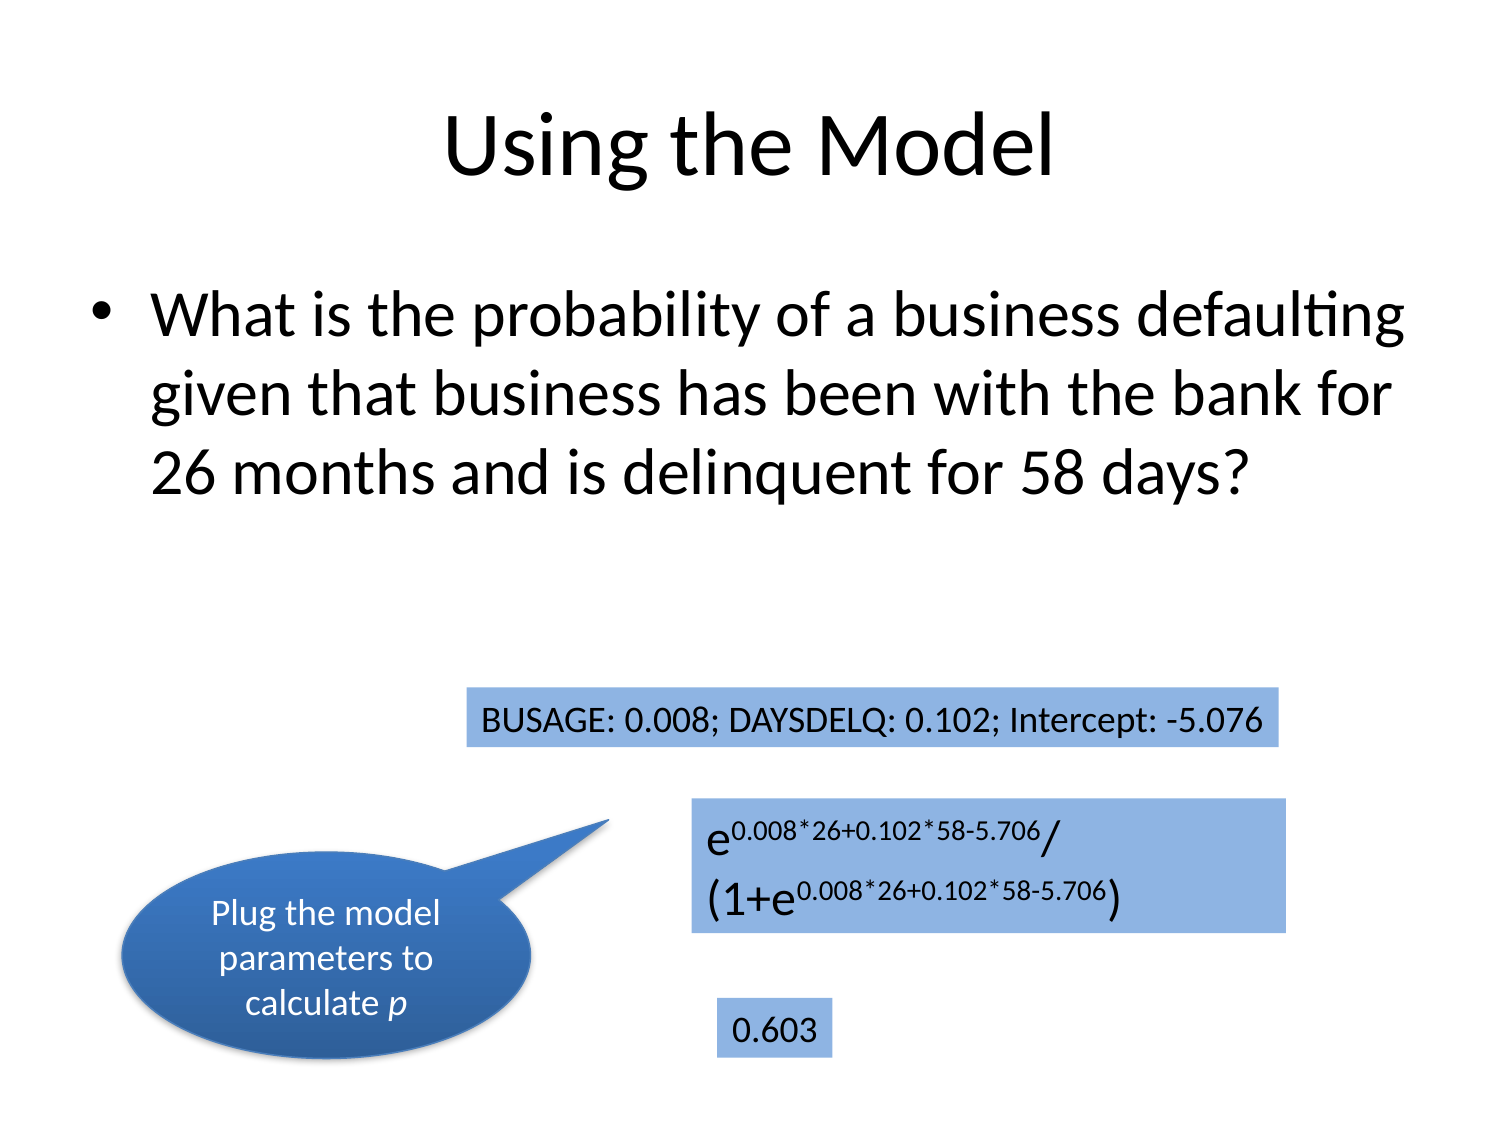

# Using the Model
What is the probability of a business defaulting given that business has been with the bank for 26 months and is delinquent for 58 days?

BUSAGE: 0.008; DAYSDELQ: 0.102; Intercept: -5.076
e0.008*26+0.102*58-5.706/(1+e0.008*26+0.102*58-5.706)
Plug the model parameters to calculate p
0.603